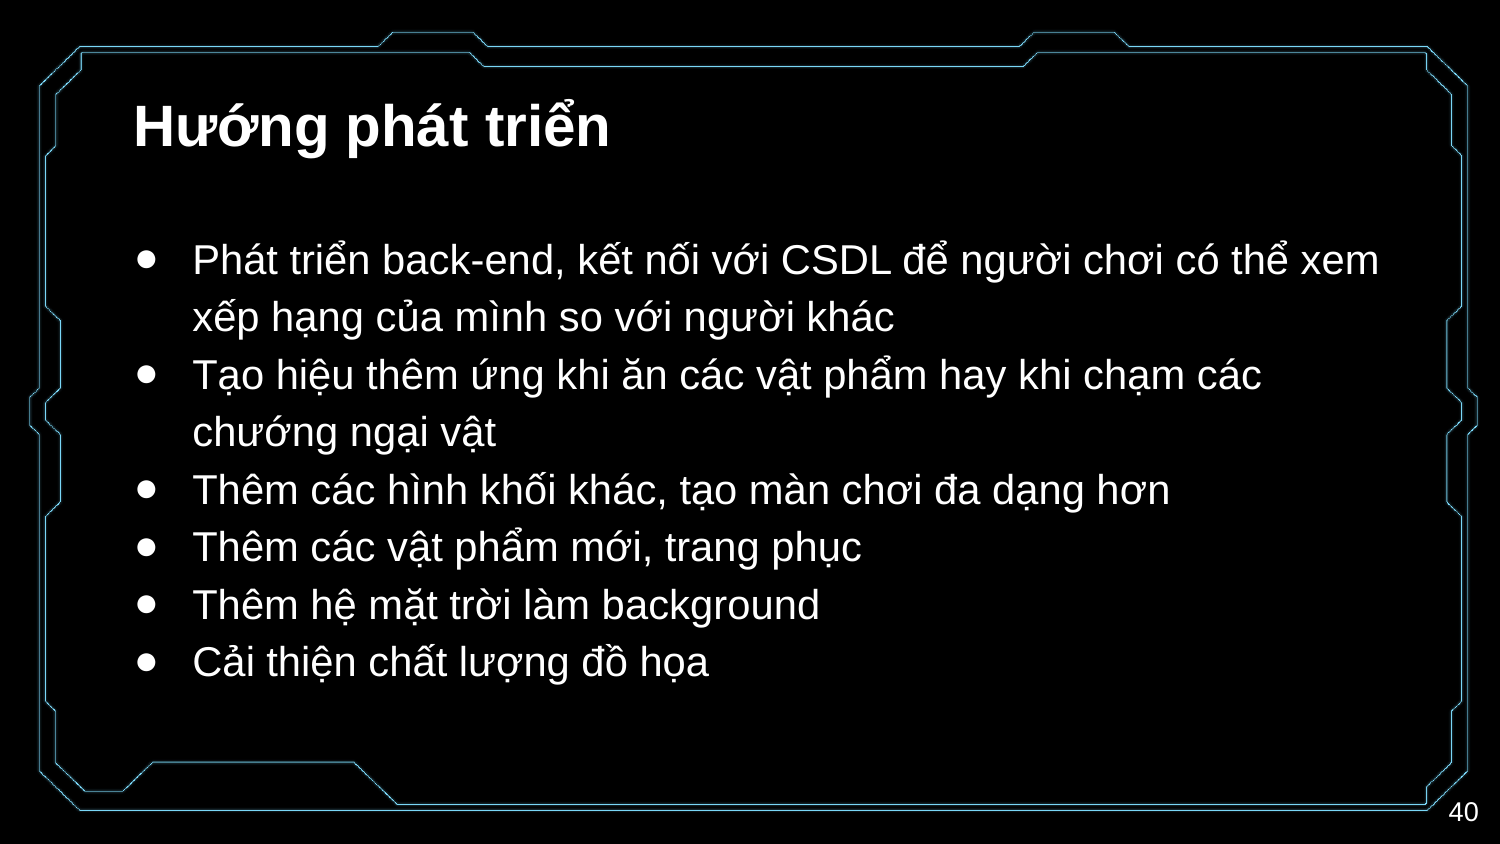

# Hướng phát triển
Phát triển back-end, kết nối với CSDL để người chơi có thể xem xếp hạng của mình so với người khác
Tạo hiệu thêm ứng khi ăn các vật phẩm hay khi chạm các chướng ngại vật
Thêm các hình khối khác, tạo màn chơi đa dạng hơn
Thêm các vật phẩm mới, trang phục
Thêm hệ mặt trời làm background
Cải thiện chất lượng đồ họa

40